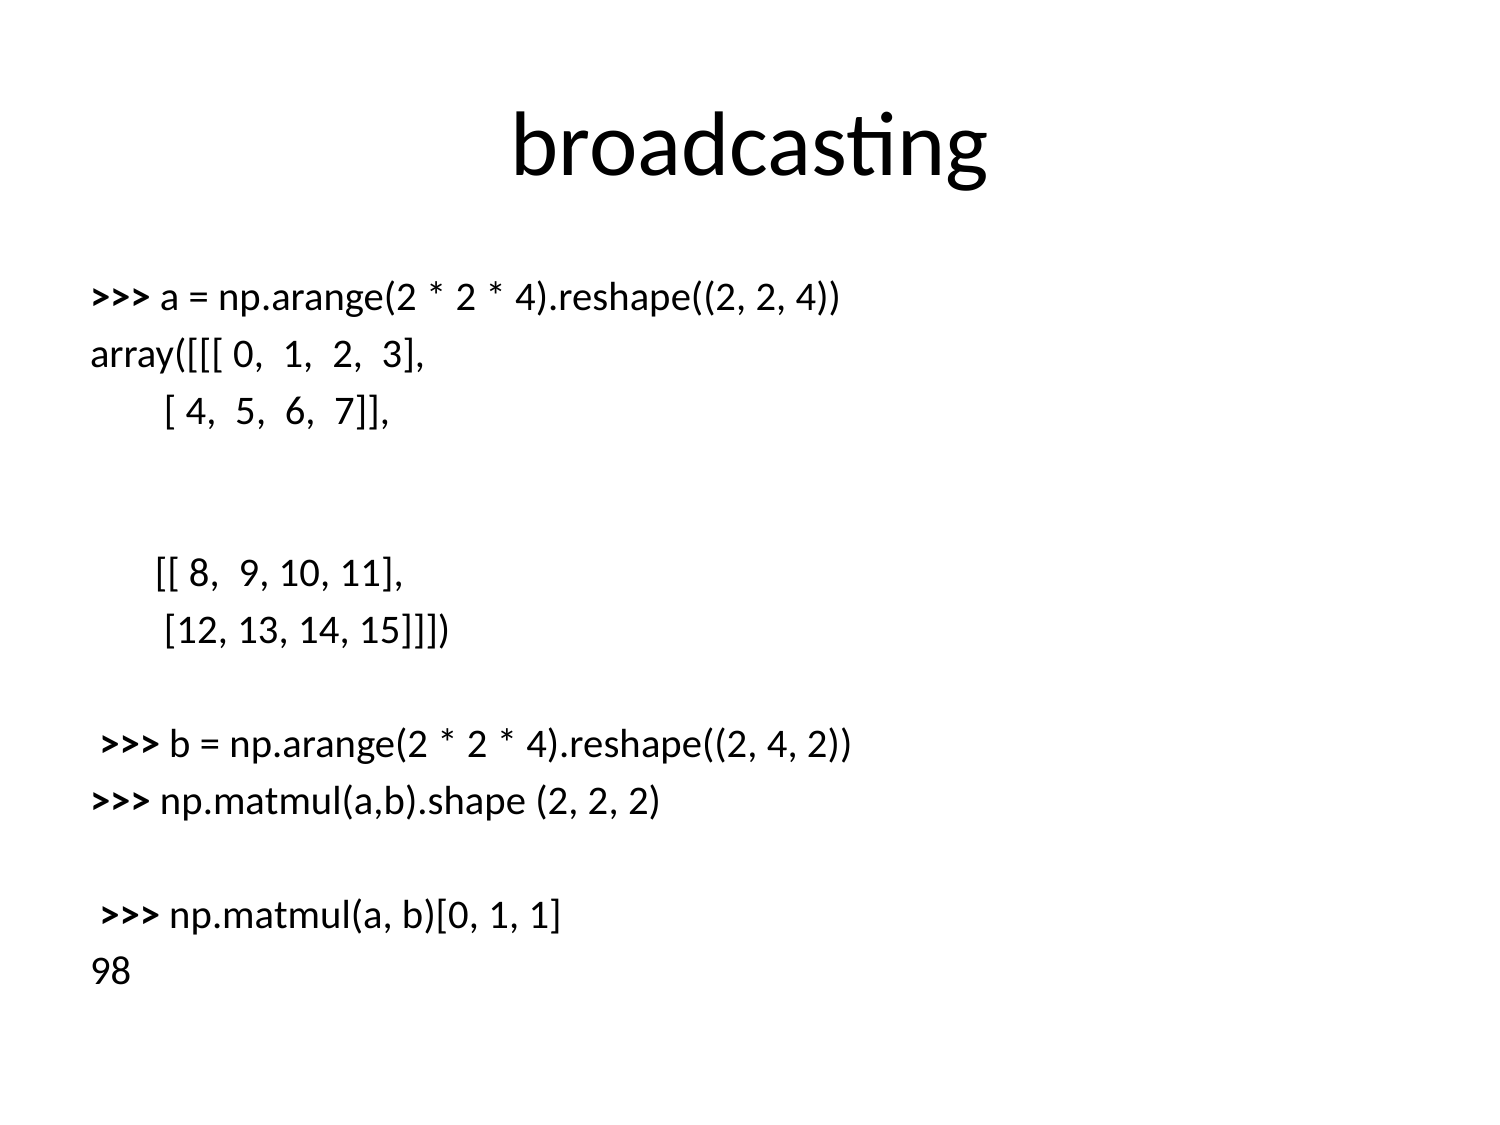

# broadcasting
>>> a = np.arange(2 * 2 * 4).reshape((2, 2, 4))
array([[[ 0,  1,  2,  3],
        [ 4,  5,  6,  7]],

       [[ 8,  9, 10, 11],
        [12, 13, 14, 15]]])

 >>> b = np.arange(2 * 2 * 4).reshape((2, 4, 2))
>>> np.matmul(a,b).shape (2, 2, 2)

 >>> np.matmul(a, b)[0, 1, 1]
98